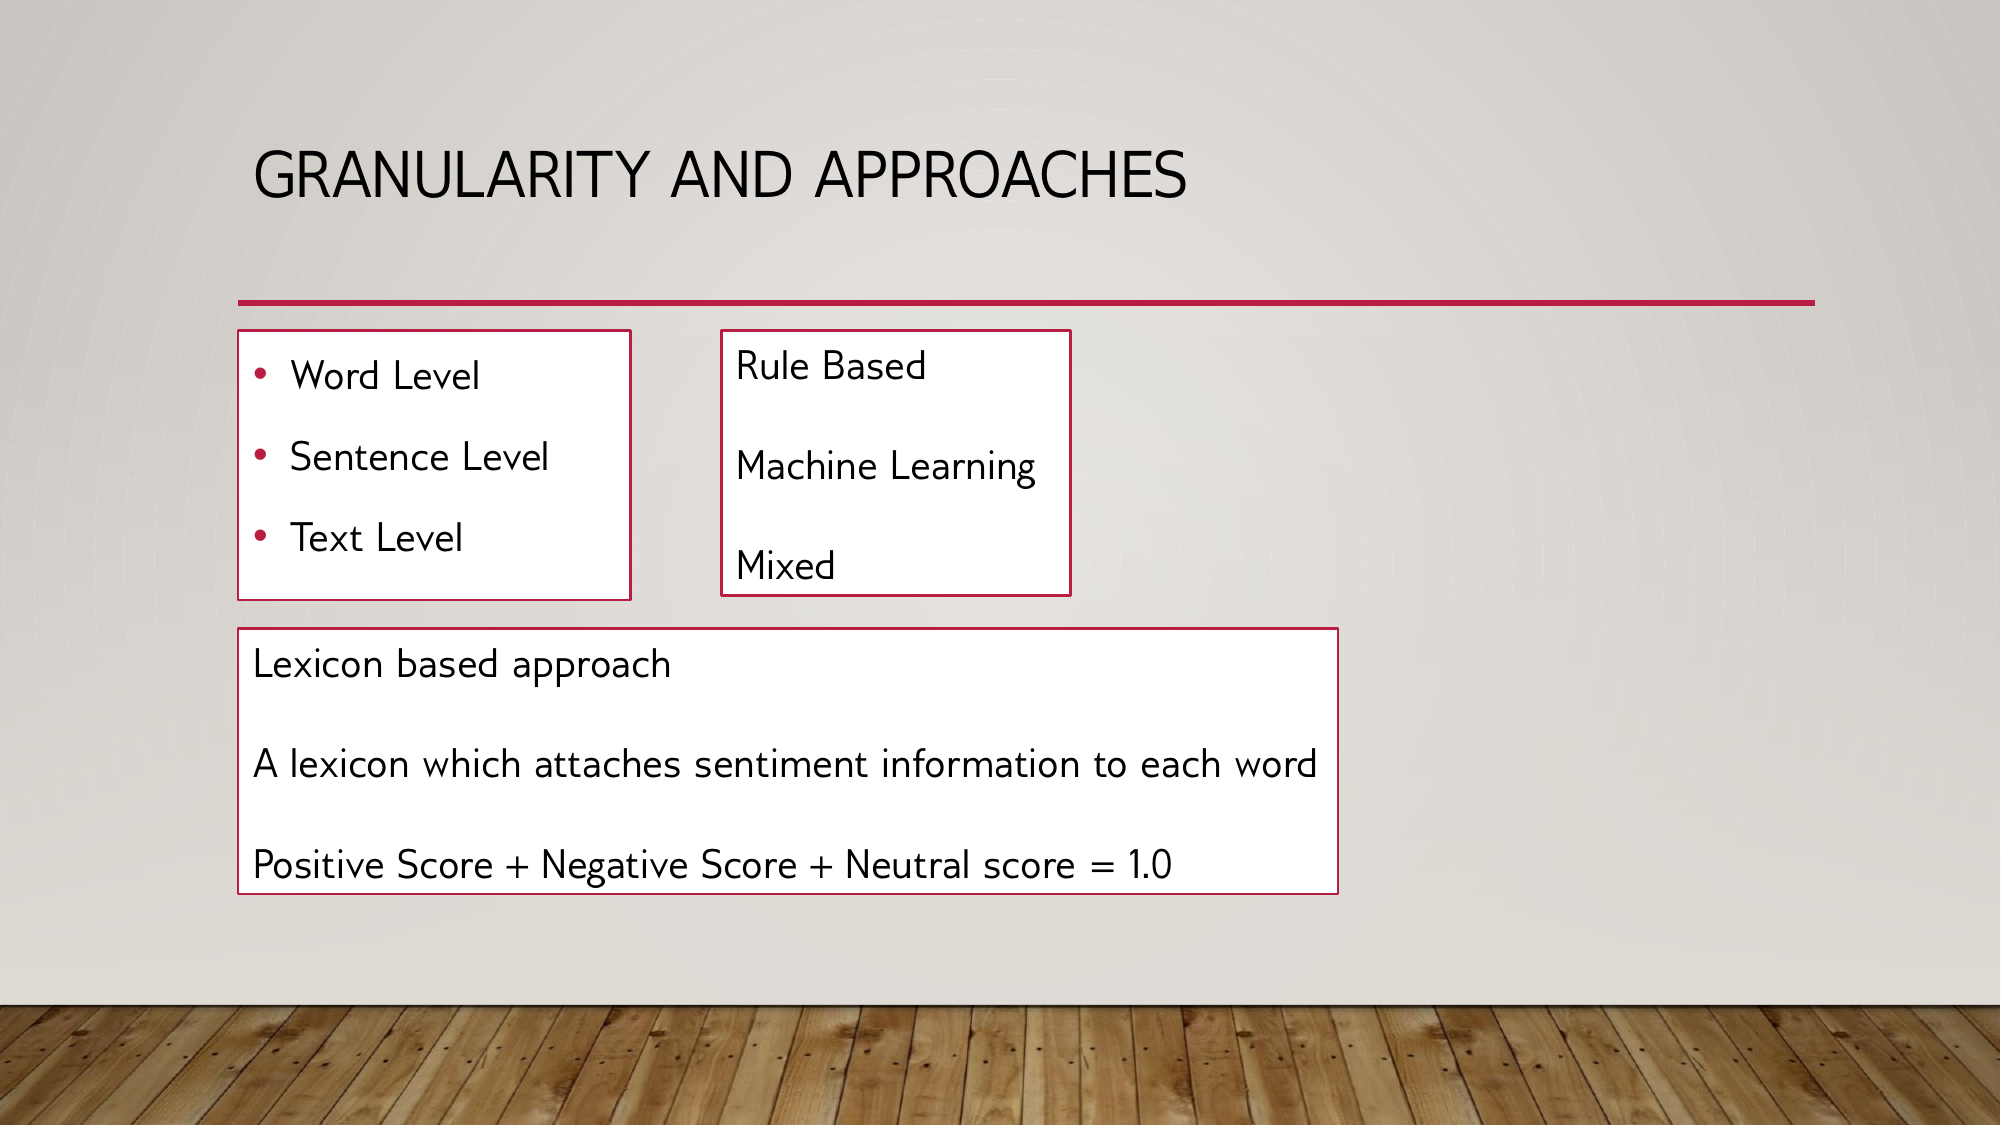

# GRANULARITY AND APPROACHES
Word Level
Sentence Level
Text Level
Rule Based

Machine Learning

Mixed
Lexicon based approach

A lexicon which attaches sentiment information to each word

Positive Score + Negative Score + Neutral score = 1.0